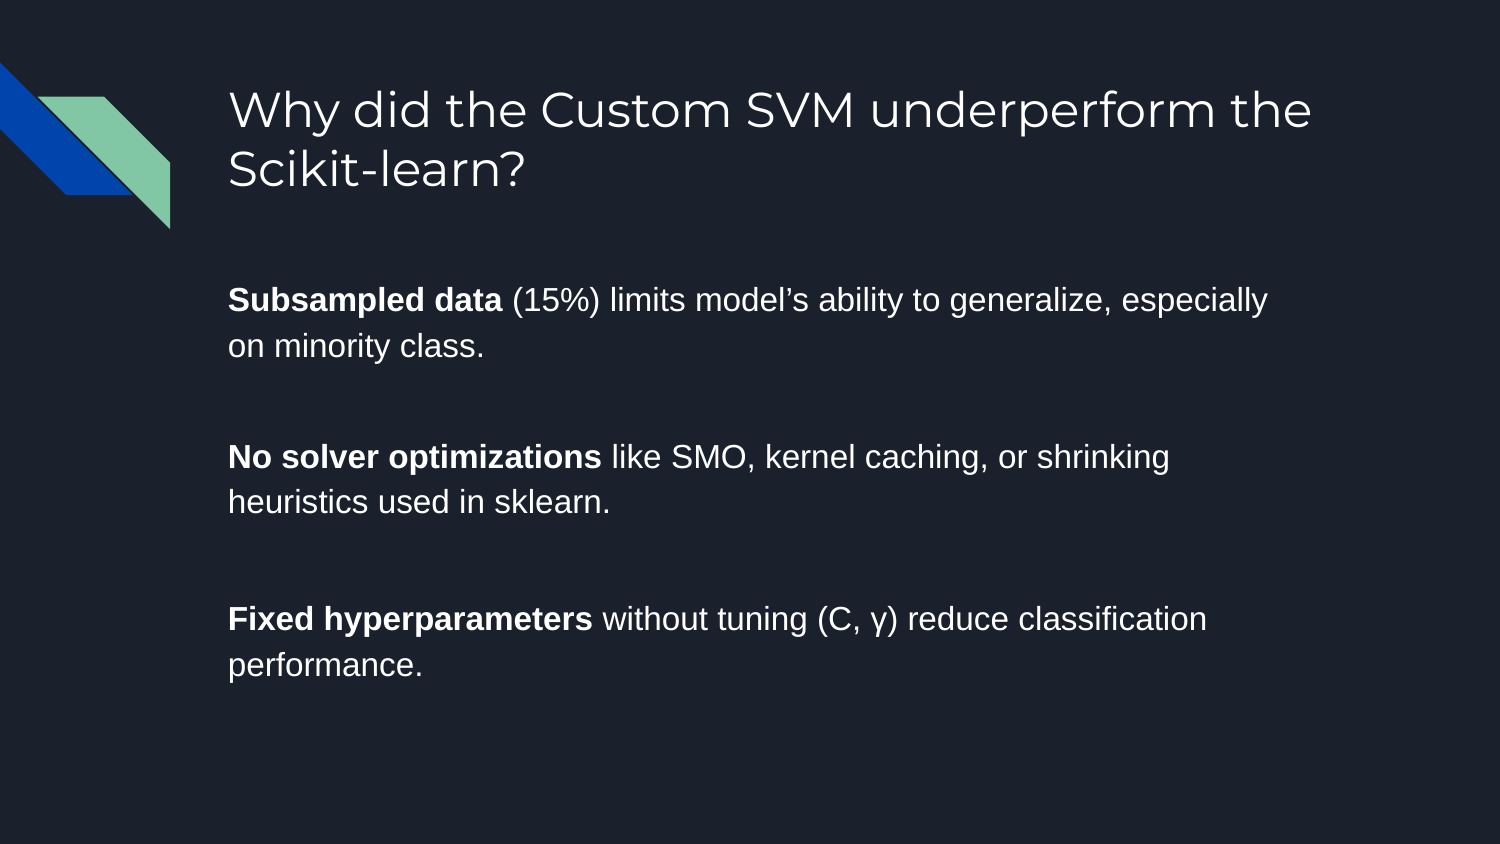

# Why did the Custom SVM underperform the Scikit-learn?
Subsampled data (15%) limits model’s ability to generalize, especially on minority class.
No solver optimizations like SMO, kernel caching, or shrinking heuristics used in sklearn.
Fixed hyperparameters without tuning (C, γ) reduce classification performance.